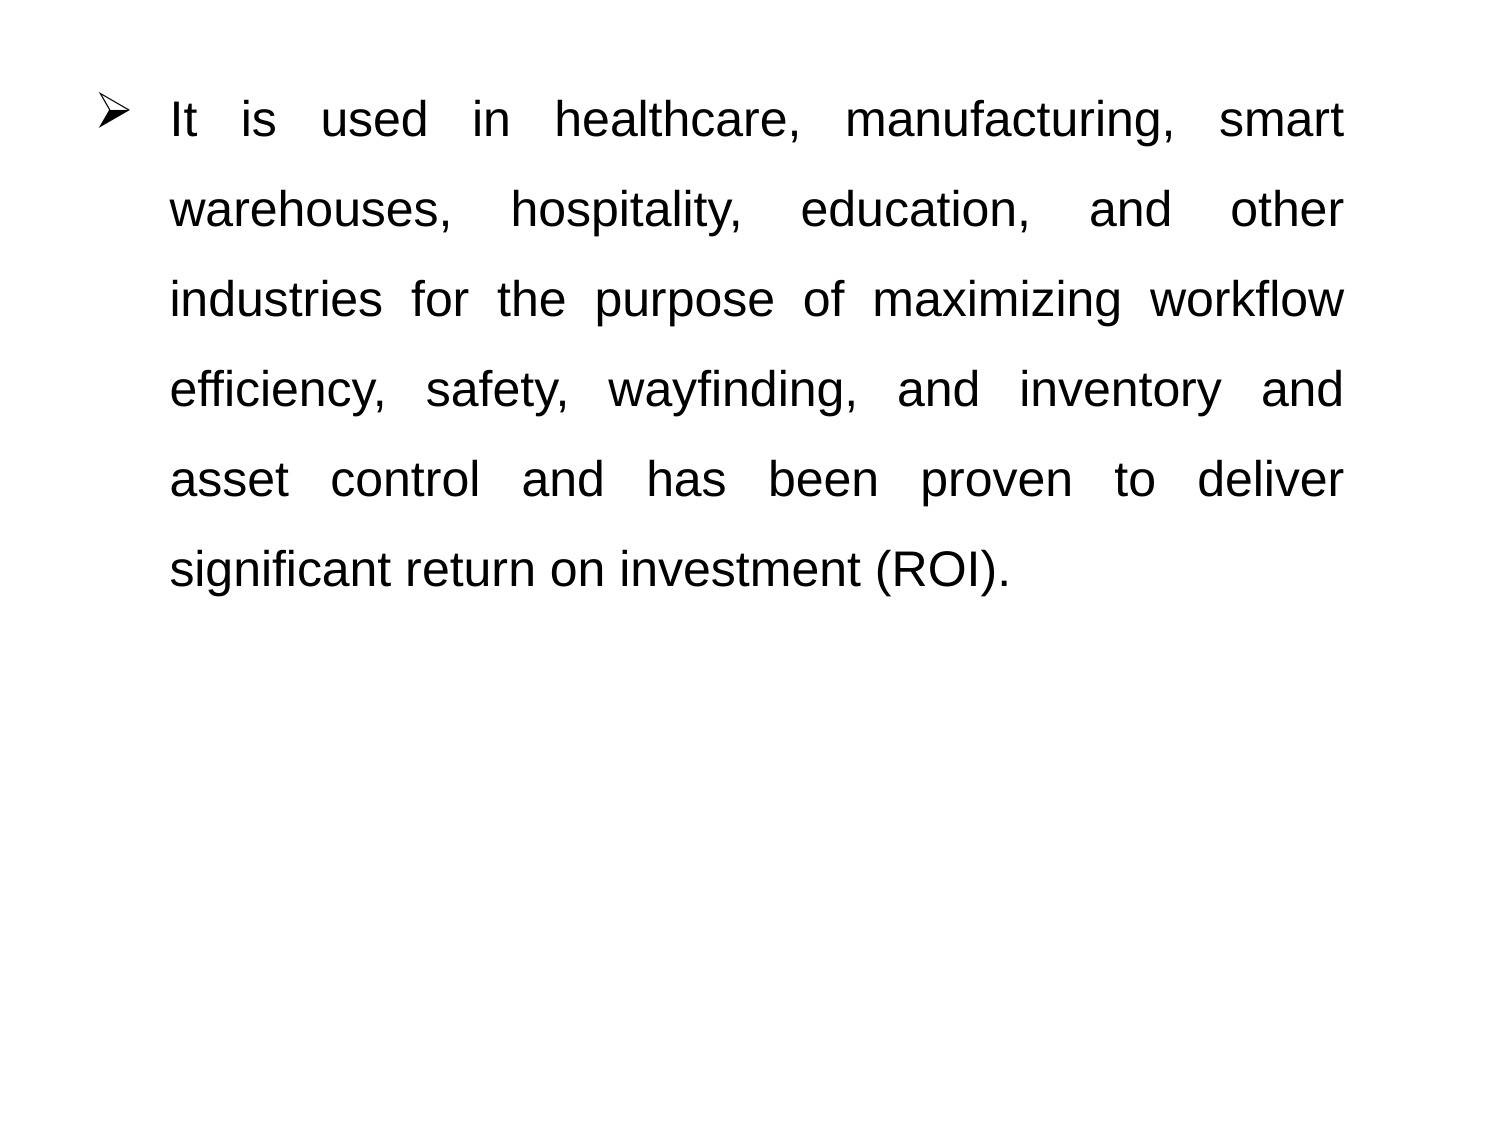

It is used in healthcare, manufacturing, smart warehouses, hospitality, education, and other industries for the purpose of maximizing workflow efficiency, safety, wayfinding, and inventory and asset control and has been proven to deliver significant return on investment (ROI).